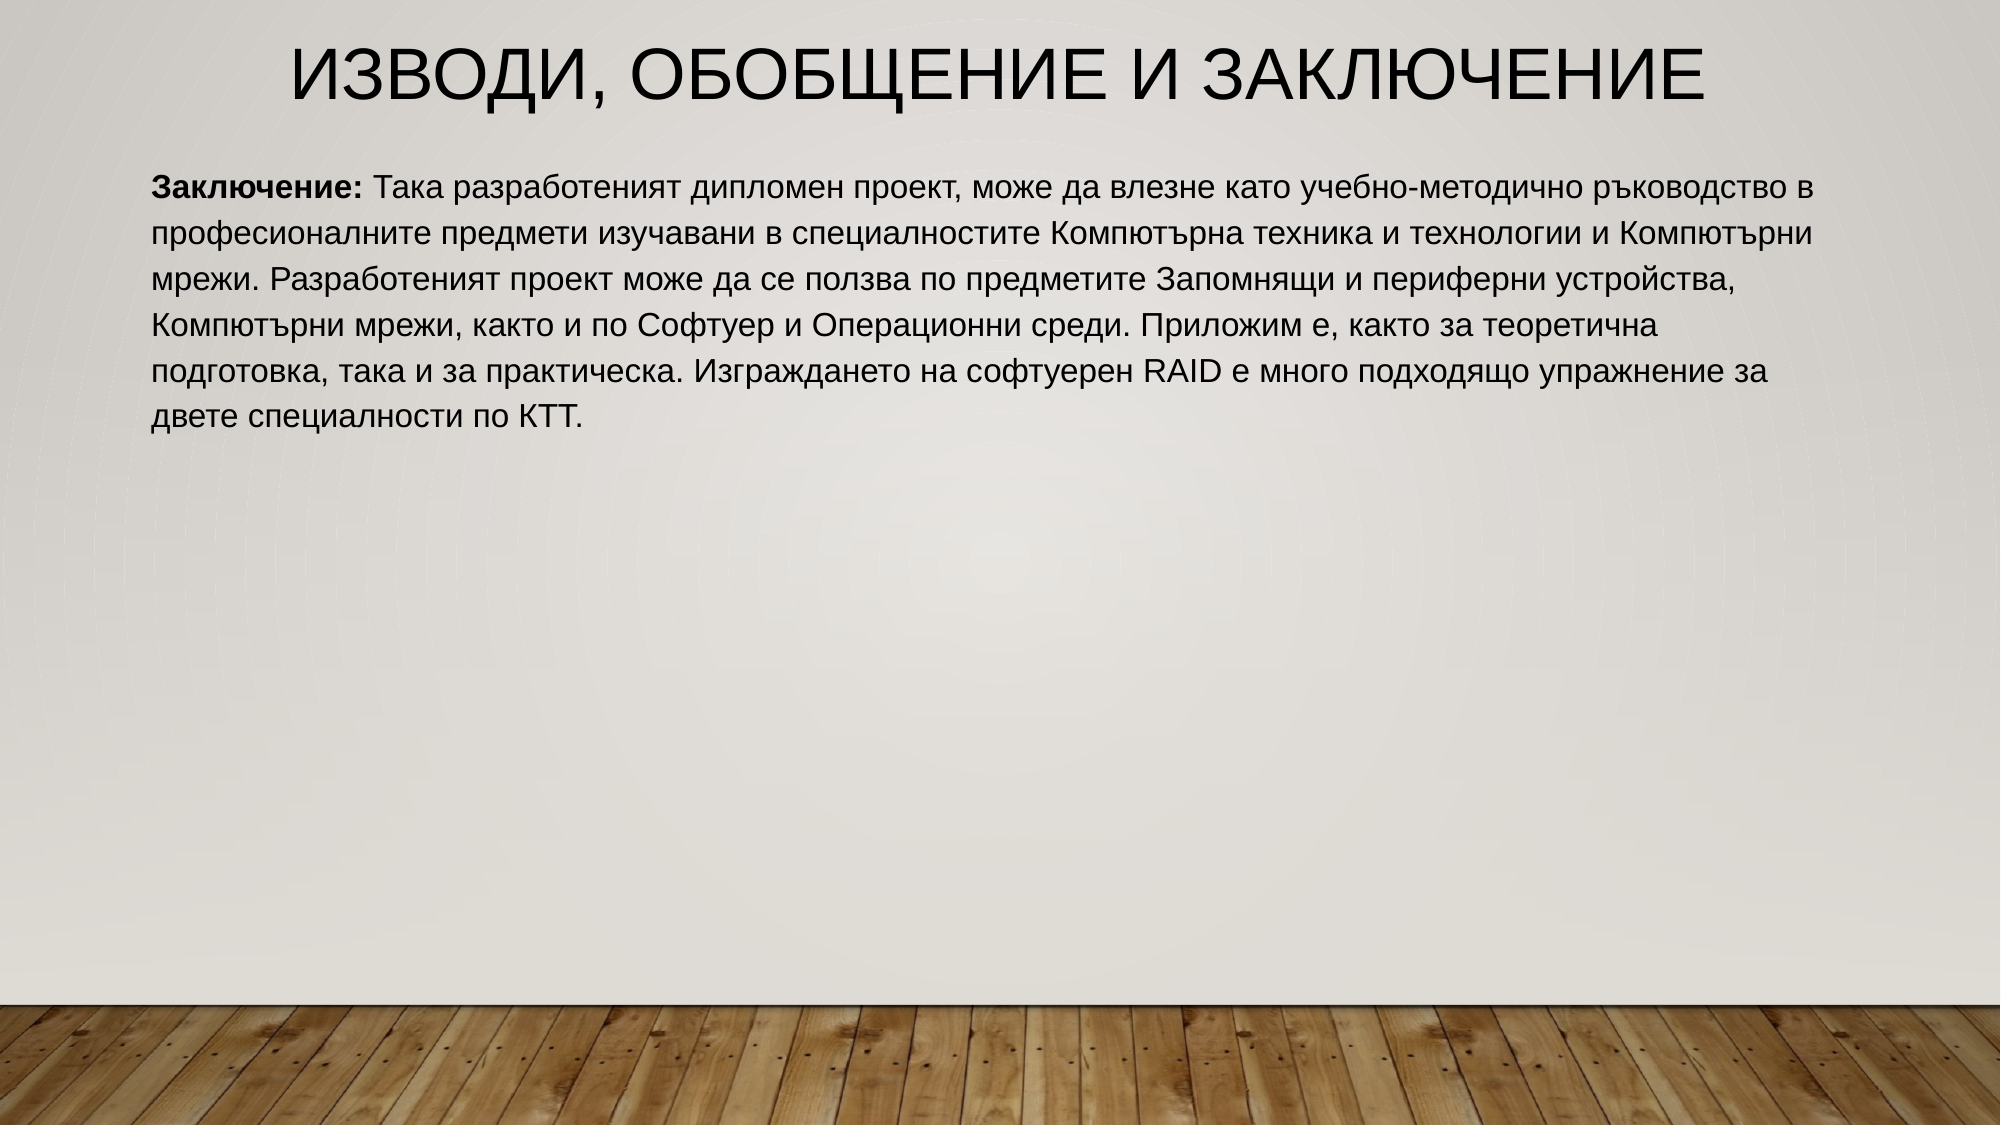

Изводи, обобщение и заключение
Заключение: Така разработеният дипломен проект, може да влезне като учебно-методично ръководство в професионалните предмети изучавани в специалностите Компютърна техника и технологии и Компютърни мрежи. Разработеният проект може да се ползва по предметите Запомнящи и периферни устройства, Компютърни мрежи, както и по Софтуер и Операционни среди. Приложим е, както за теоретична подготовка, така и за практическа. Изграждането на софтуерен RAID е много подходящо упражнение за двете специалности по КТТ.